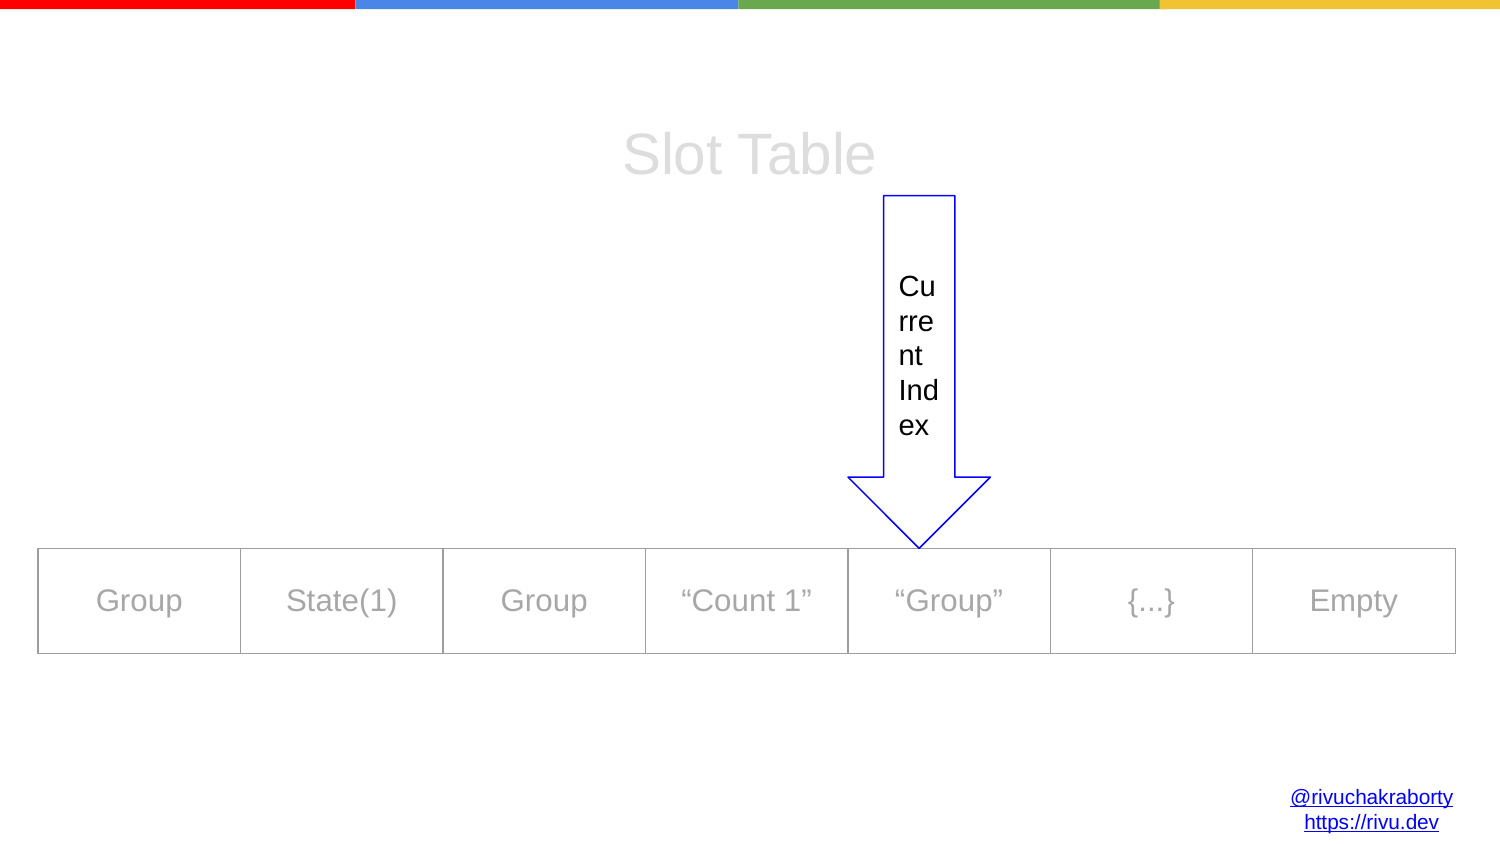

How Compose Works
Slot Table

Current Index
| Group | State(1) | Group | “Count 1” | “Group” | {...} | Empty |
| --- | --- | --- | --- | --- | --- | --- |
@rivuchakraborty
https://rivu.dev